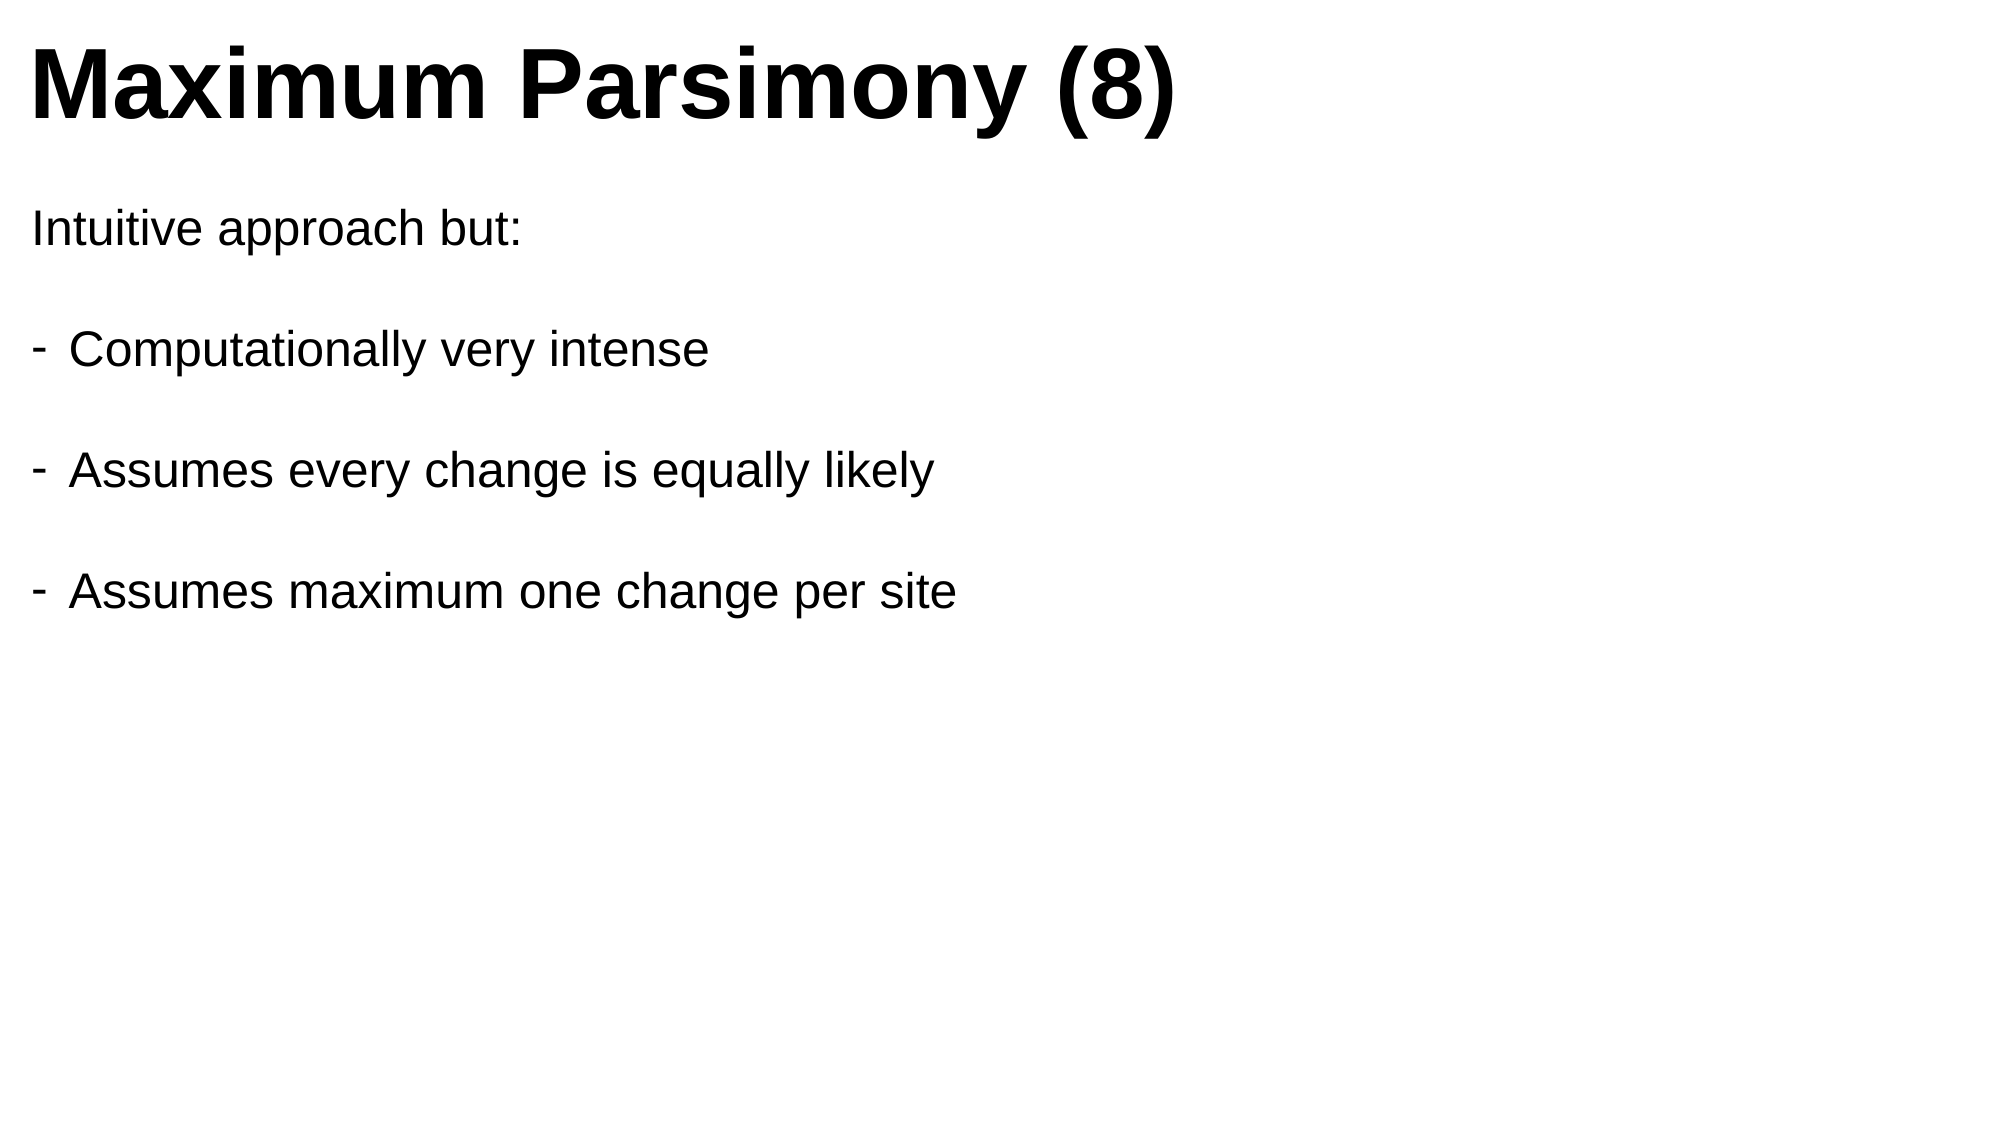

# Maximum Parsimony (8)
Intuitive approach but:
Computationally very intense
Assumes every change is equally likely
Assumes maximum one change per site